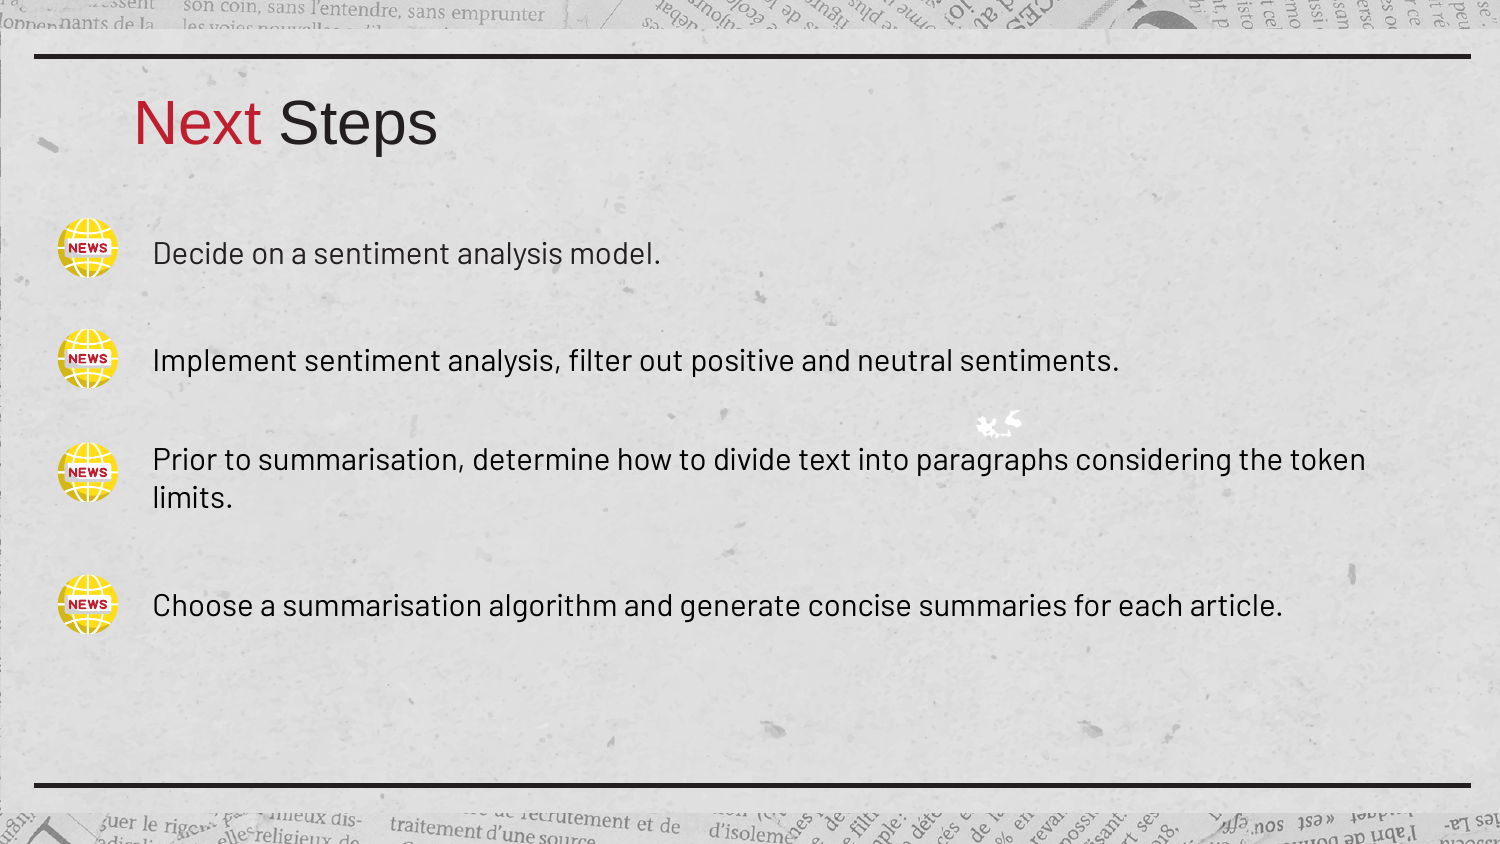

# Next Steps

Decide on a sentiment analysis model.

Implement sentiment analysis, filter out positive and neutral sentiments.
Prior to summarisation, determine how to divide text into paragraphs considering the token limits.

Choose a summarisation algorithm and generate concise summaries for each article.